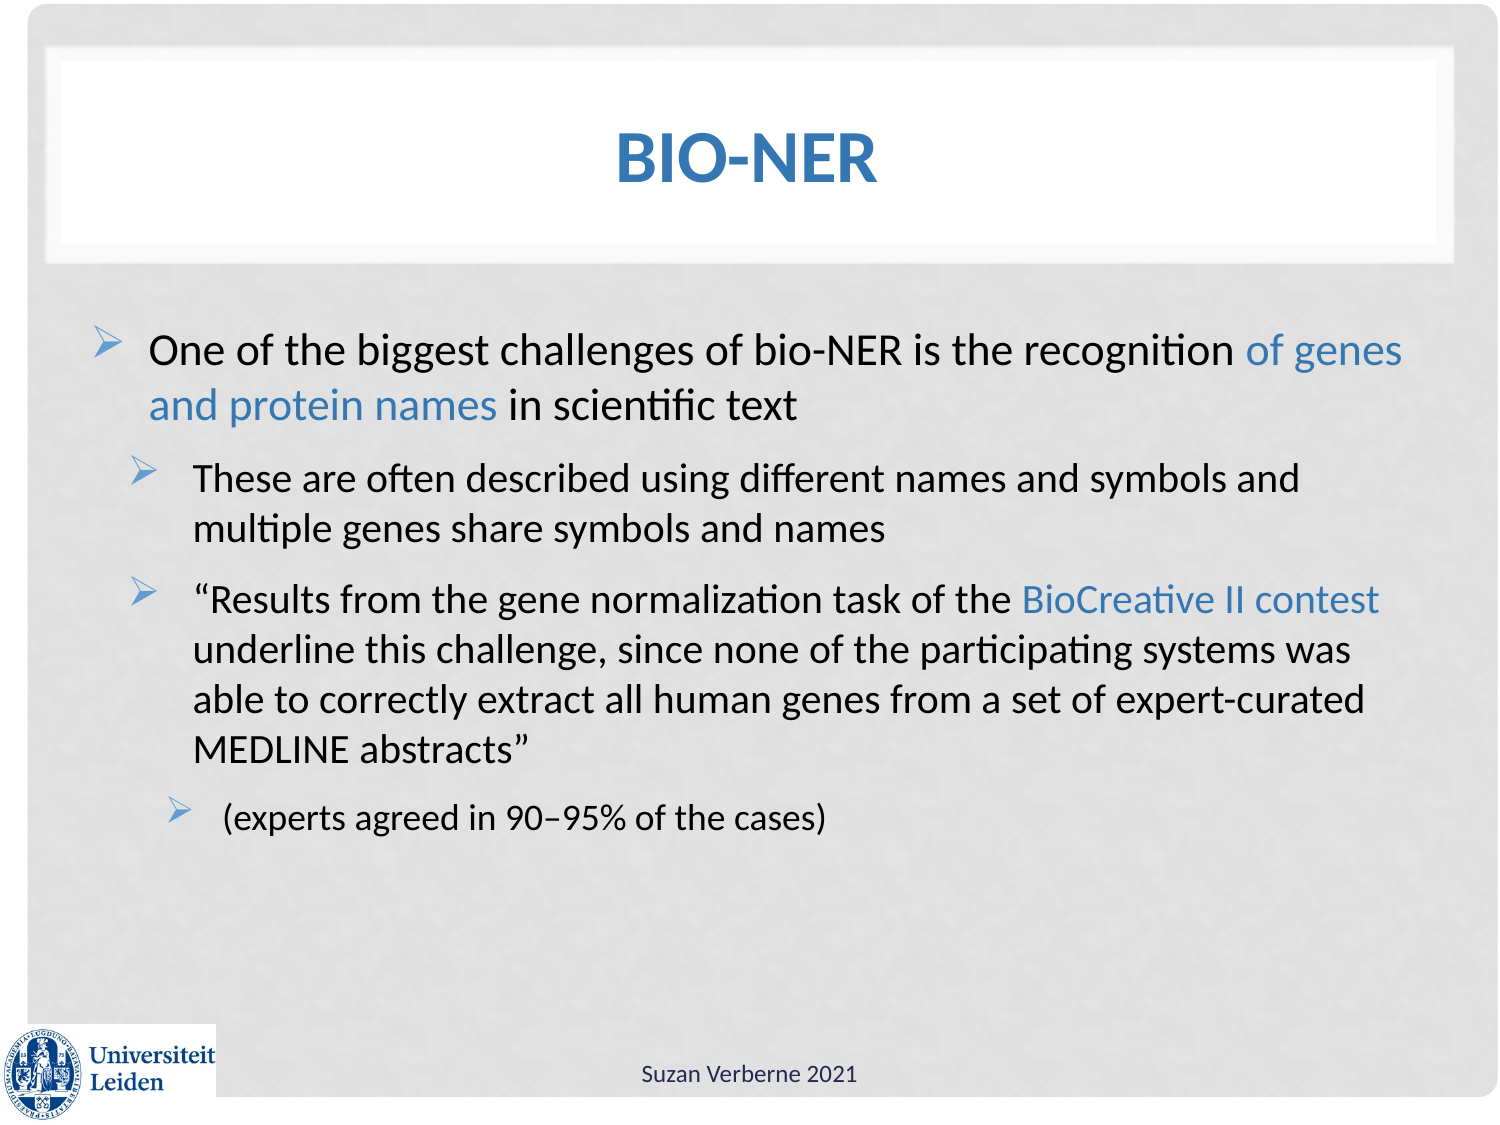

# Bio-NER
One of the biggest challenges of bio-NER is the recognition of genes and protein names in scientific text
These are often described using different names and symbols and multiple genes share symbols and names
“Results from the gene normalization task of the BioCreative II contest underline this challenge, since none of the participating systems was able to correctly extract all human genes from a set of expert-curated MEDLINE abstracts”
(experts agreed in 90–95% of the cases)

Suzan Verberne 2021